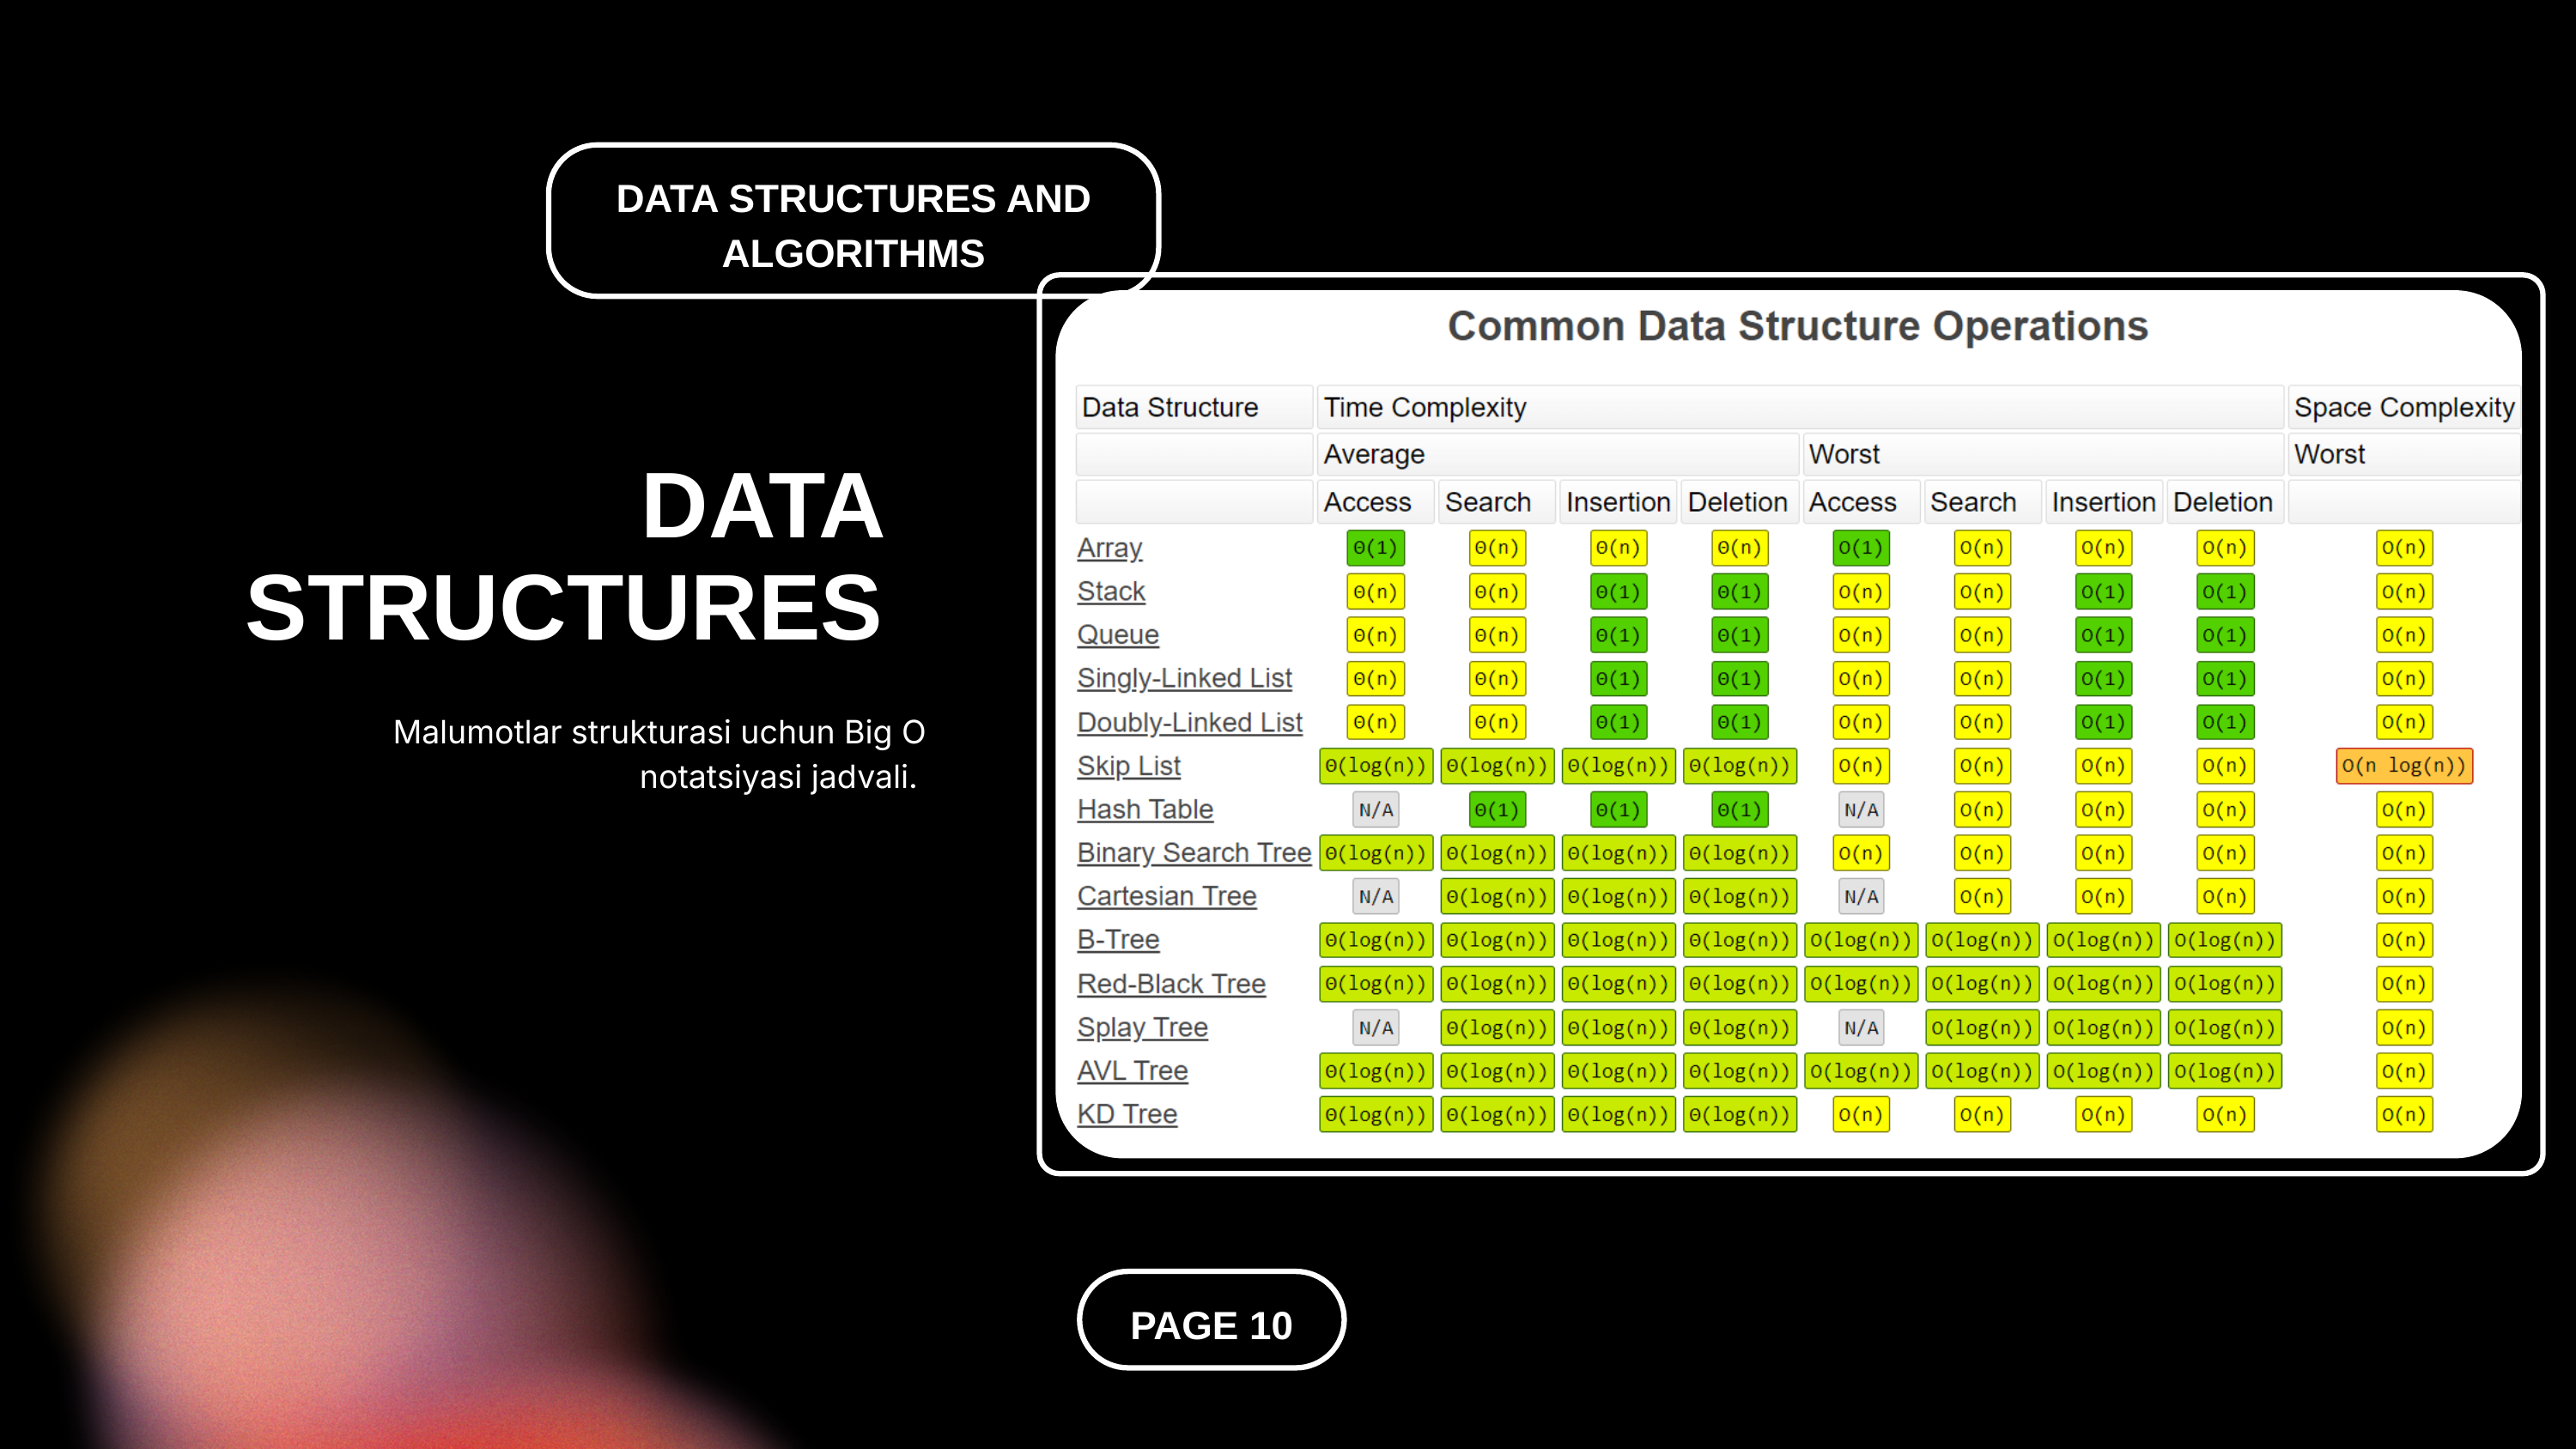

DATA STRUCTURES AND ALGORITHMS

DATA STRUCTURES
Malumotlar strukturasi uchun Big O notatsiyasi jadvali.

PAGE 10